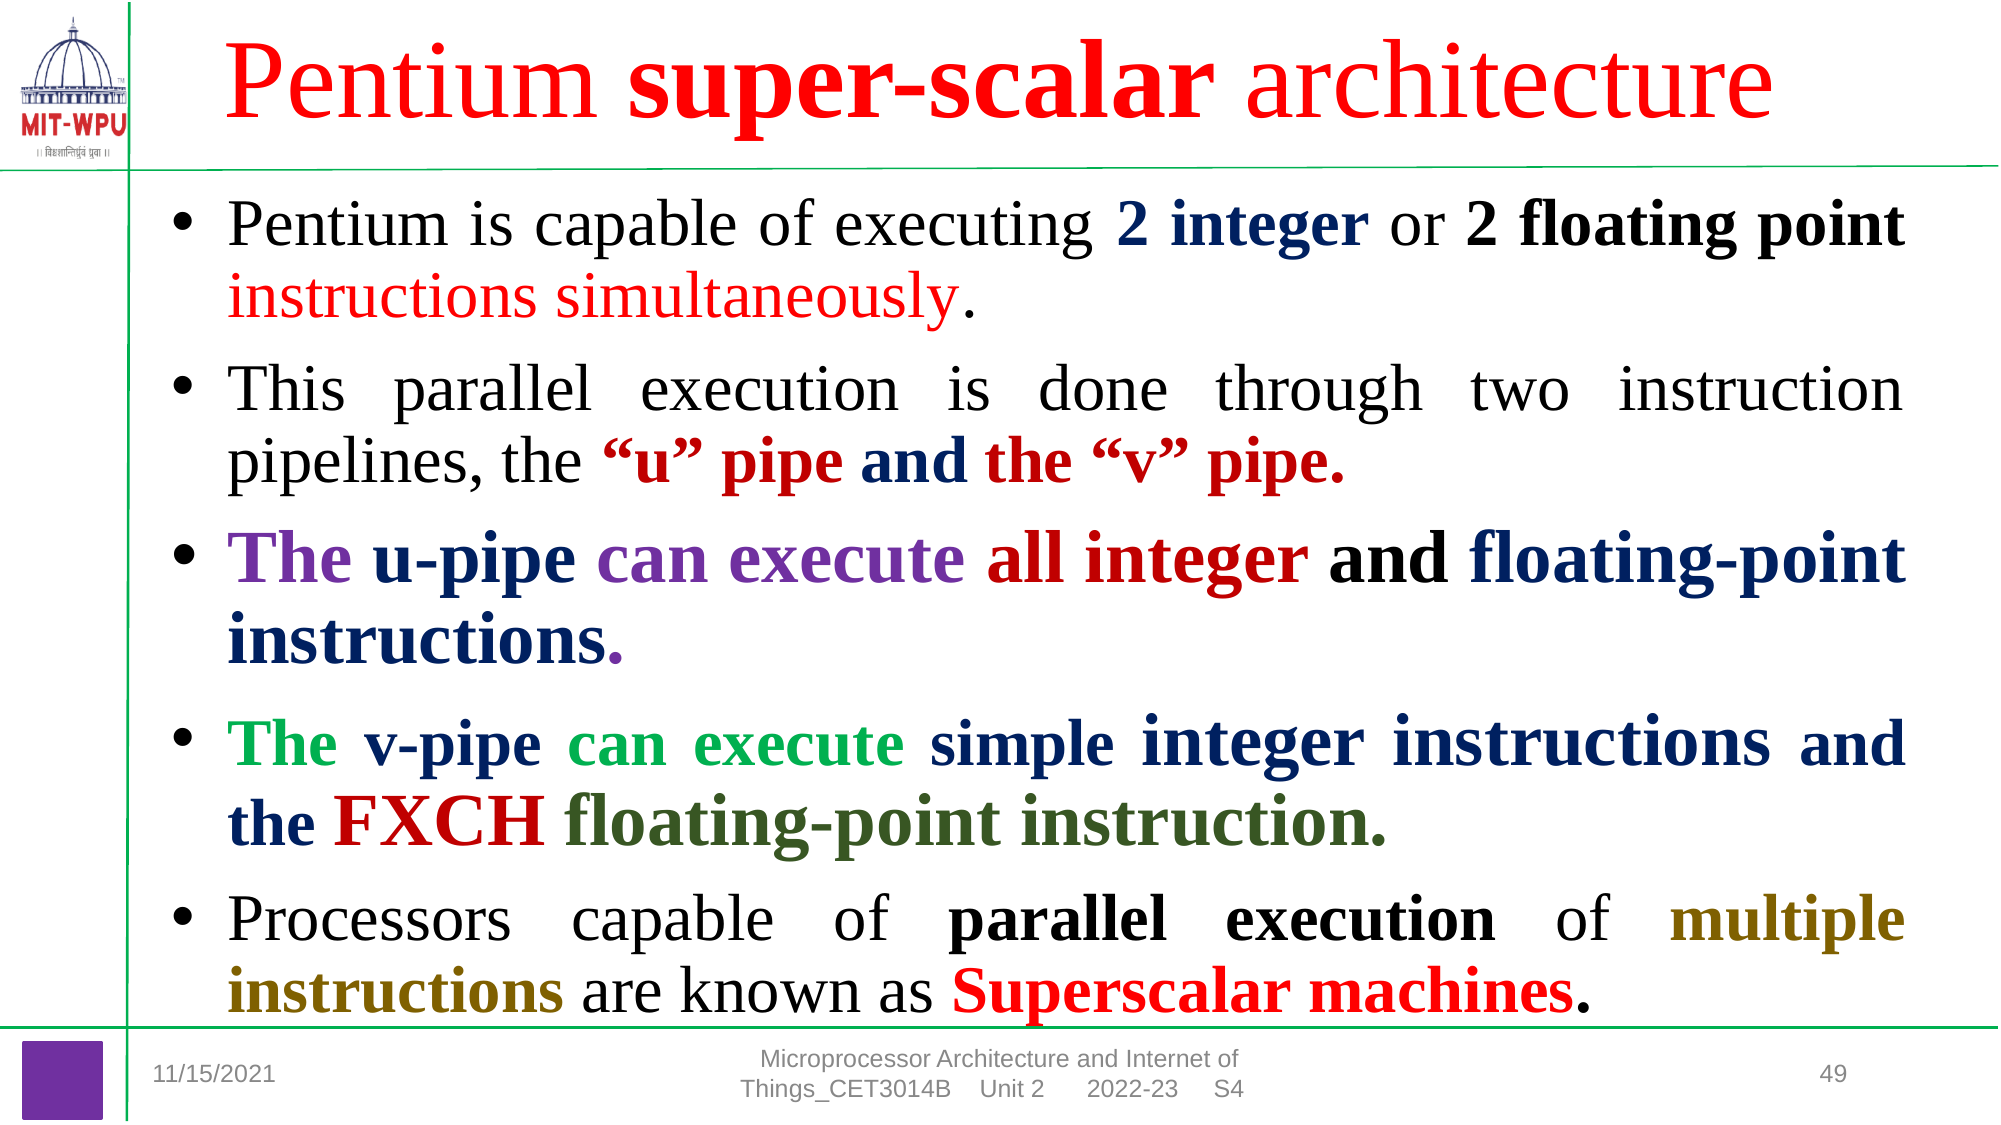

# Pentium super-scalar architecture
Pentium is capable of executing 2 integer or 2 floating point instructions simultaneously.
This parallel execution is done through two instruction pipelines, the “u” pipe and the “v” pipe.
The u-pipe can execute all integer and floating-point instructions.
The v-pipe can execute simple integer instructions and the FXCH floating-point instruction.
Processors capable of parallel execution of multiple instructions are known as Superscalar machines.

11/15/2021
Microprocessor Architecture and Internet of Things_CET3014B    Unit 2      2022-23     S4
49